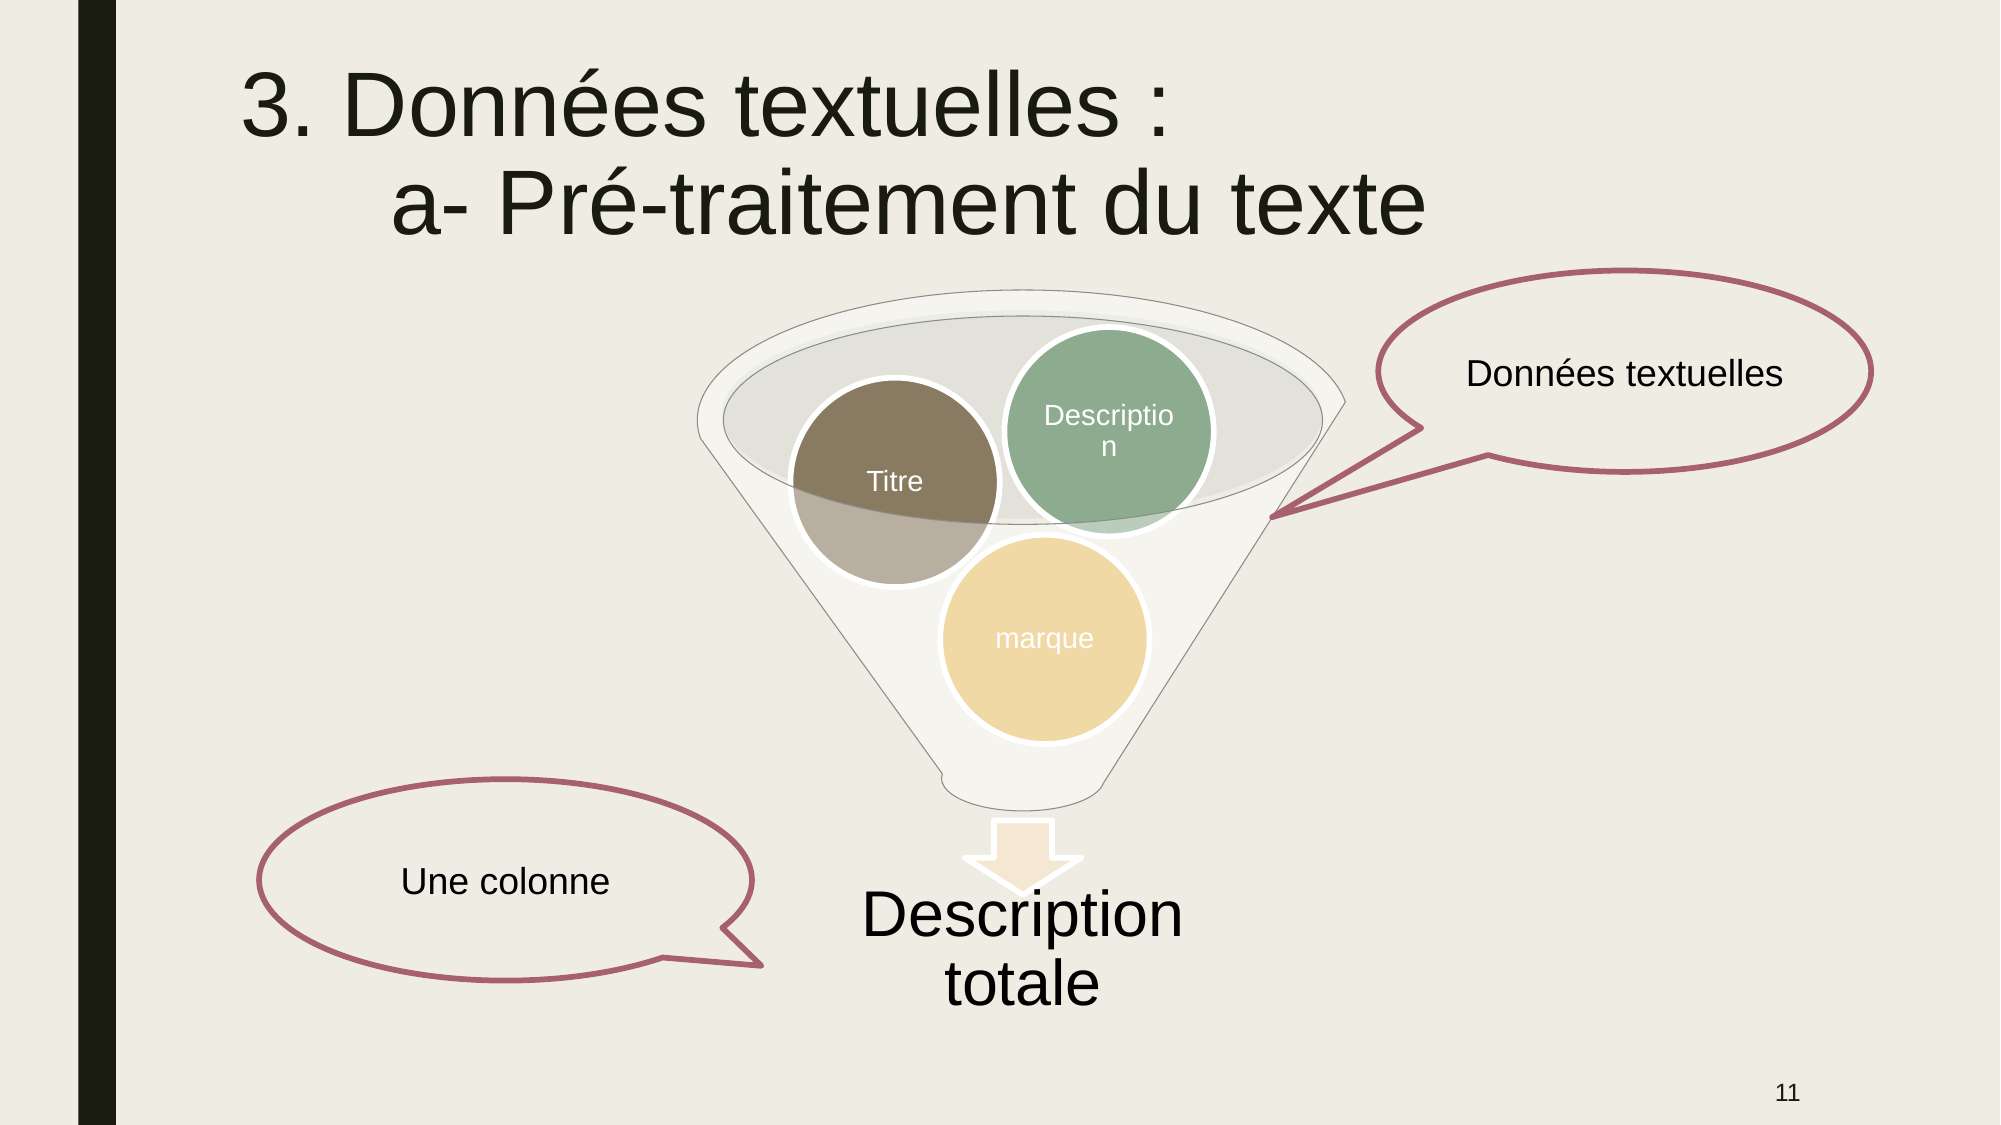

3. Données textuelles :
	a- Pré-traitement du texte
Données textuelles
Description totale
marque
Titre
Description
Une colonne
11